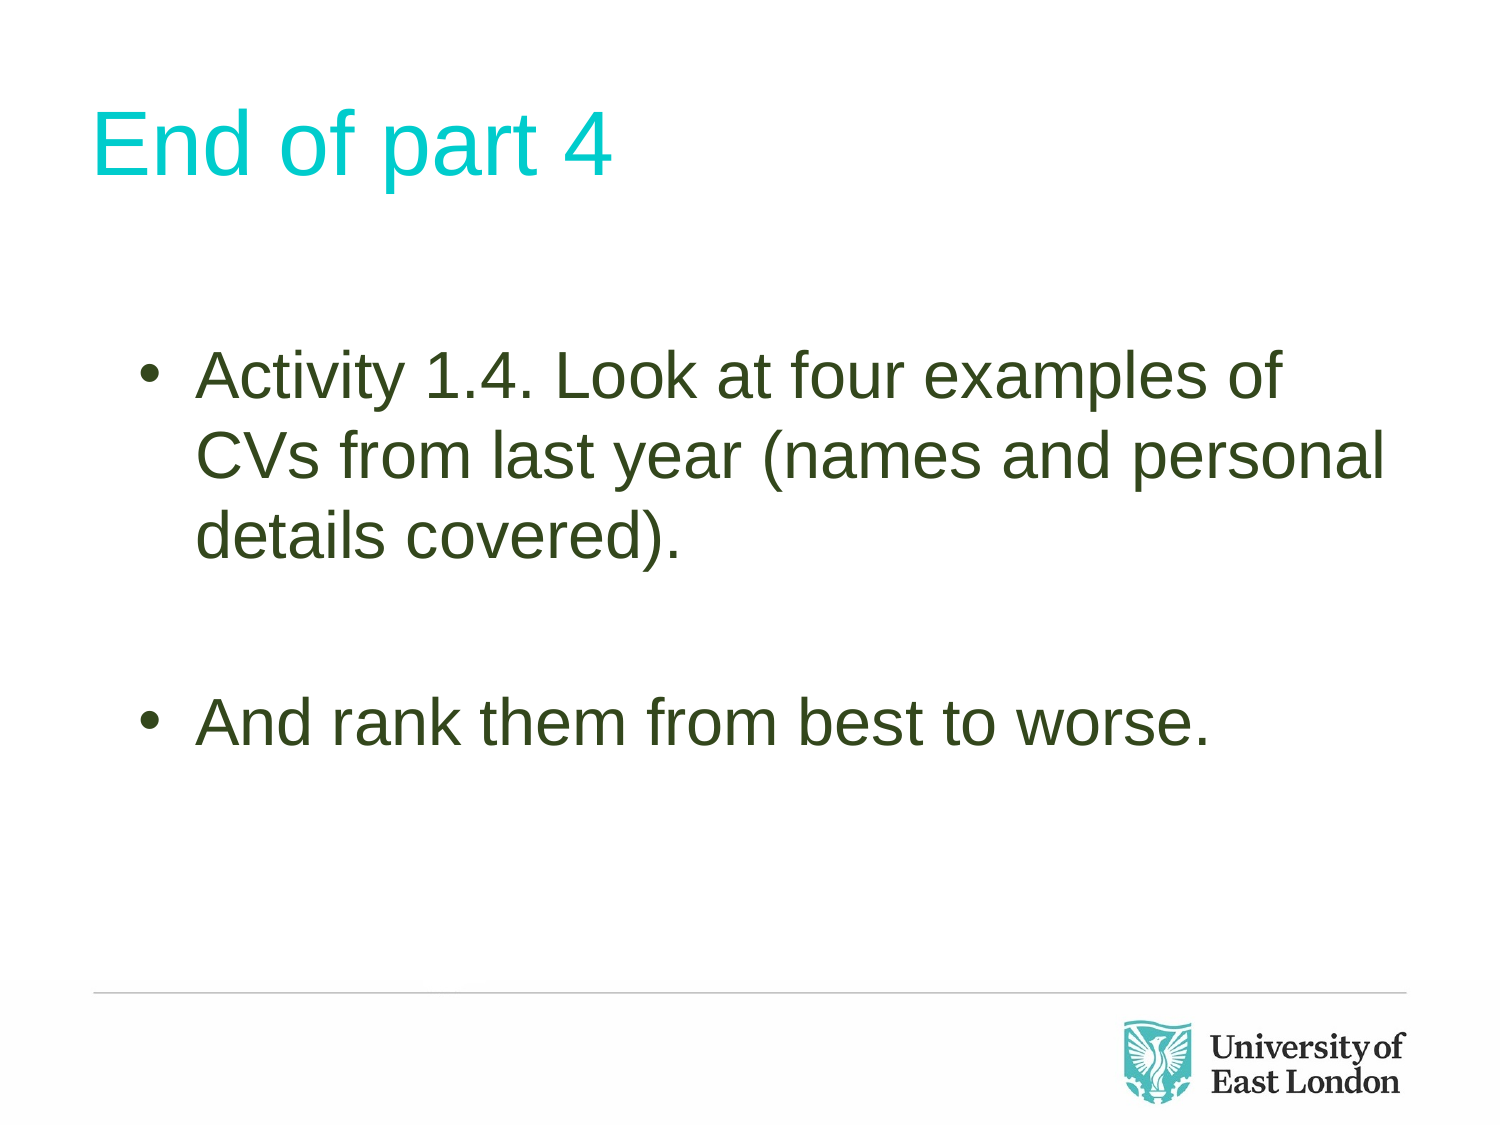

# End of part 4
Activity 1.4. Look at four examples of CVs from last year (names and personal details covered).

And rank them from best to worse.